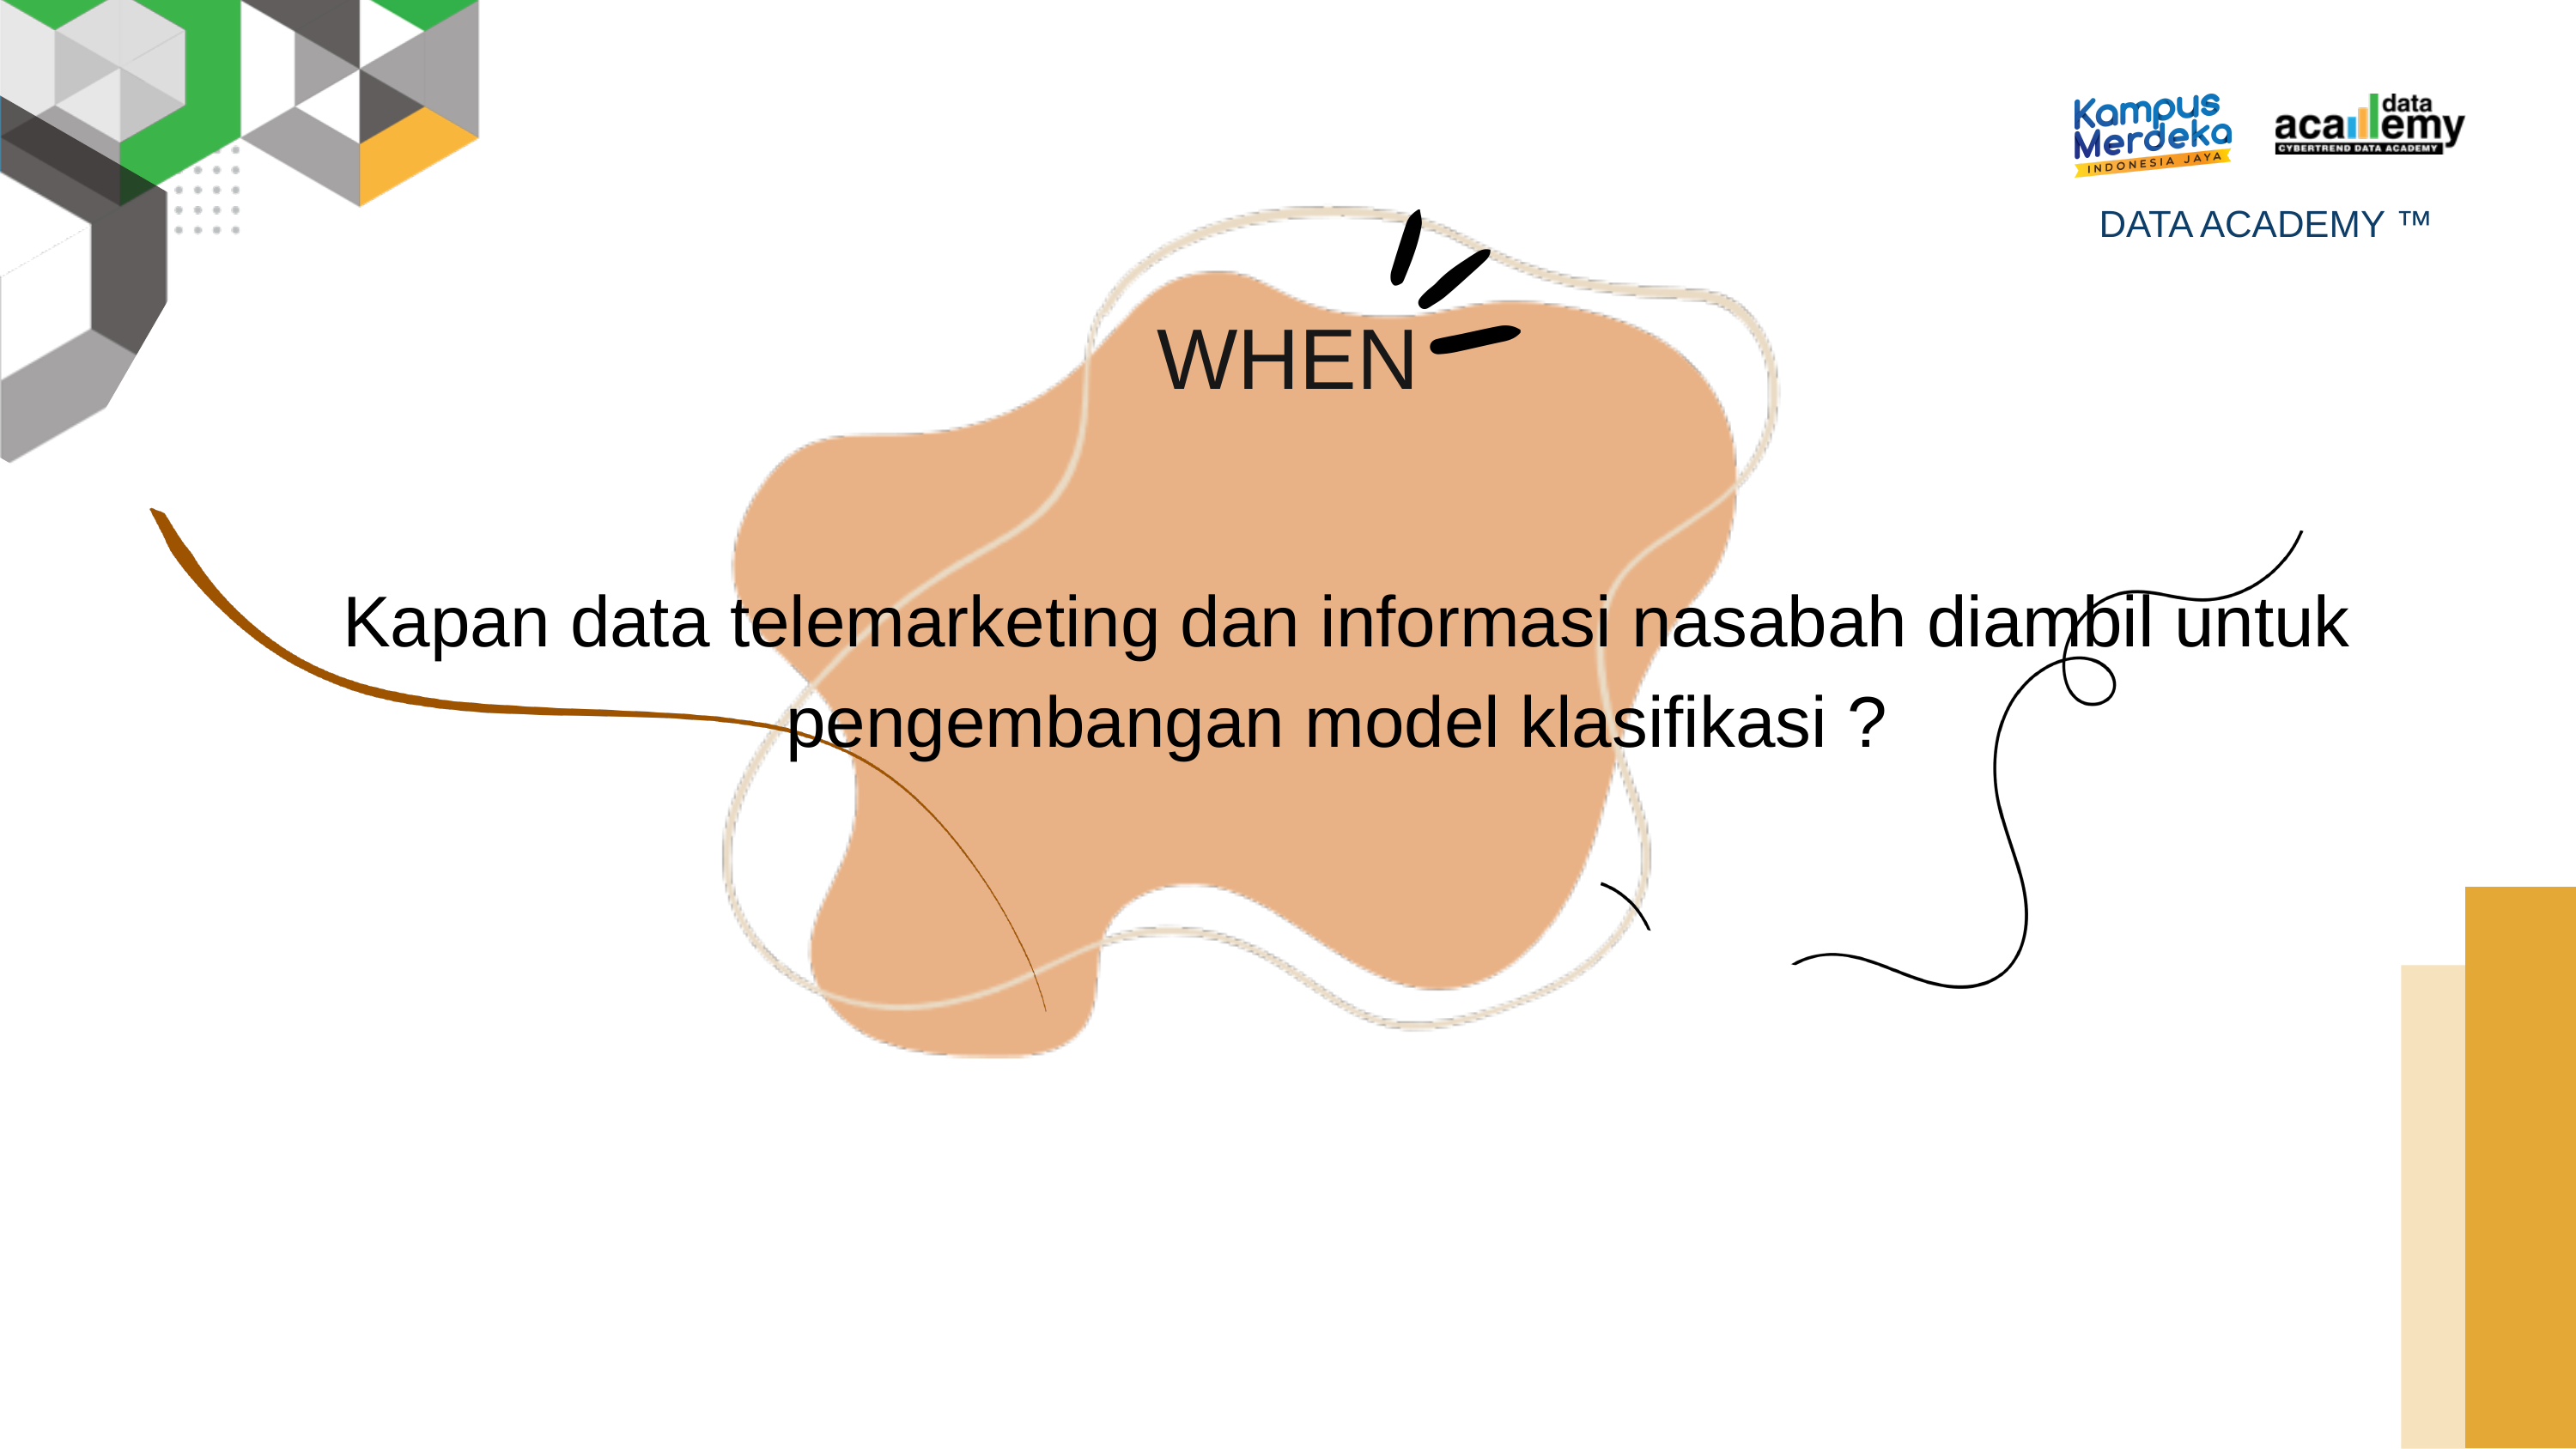

DATA ACADEMY ™

WHEN

Kapan data telemarketing dan informasi nasabah diambil untuk pengembangan model klasifikasi ?